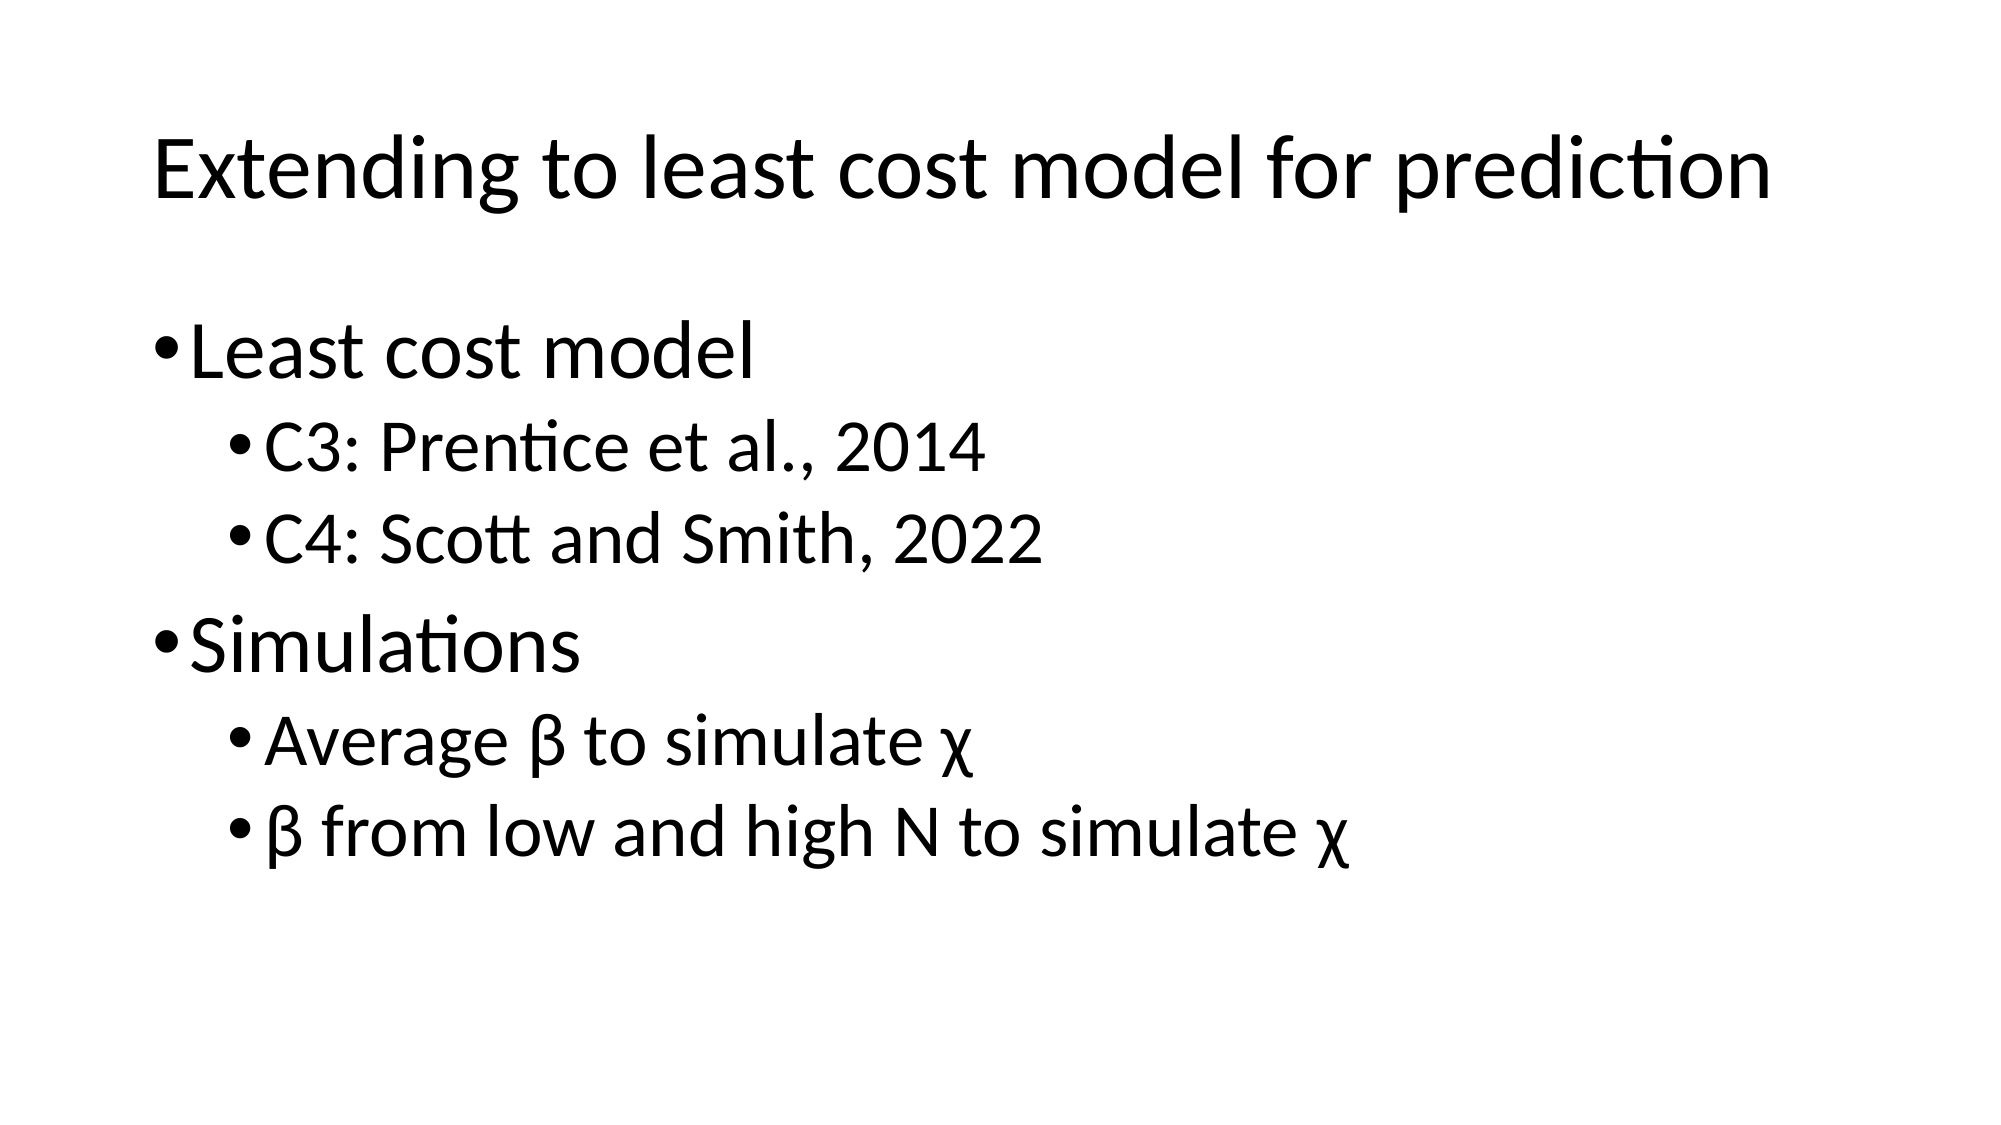

# Extending to least cost model for prediction
Least cost model
C3: Prentice et al., 2014
C4: Scott and Smith, 2022
Simulations
Average β to simulate χ
β from low and high N to simulate χ